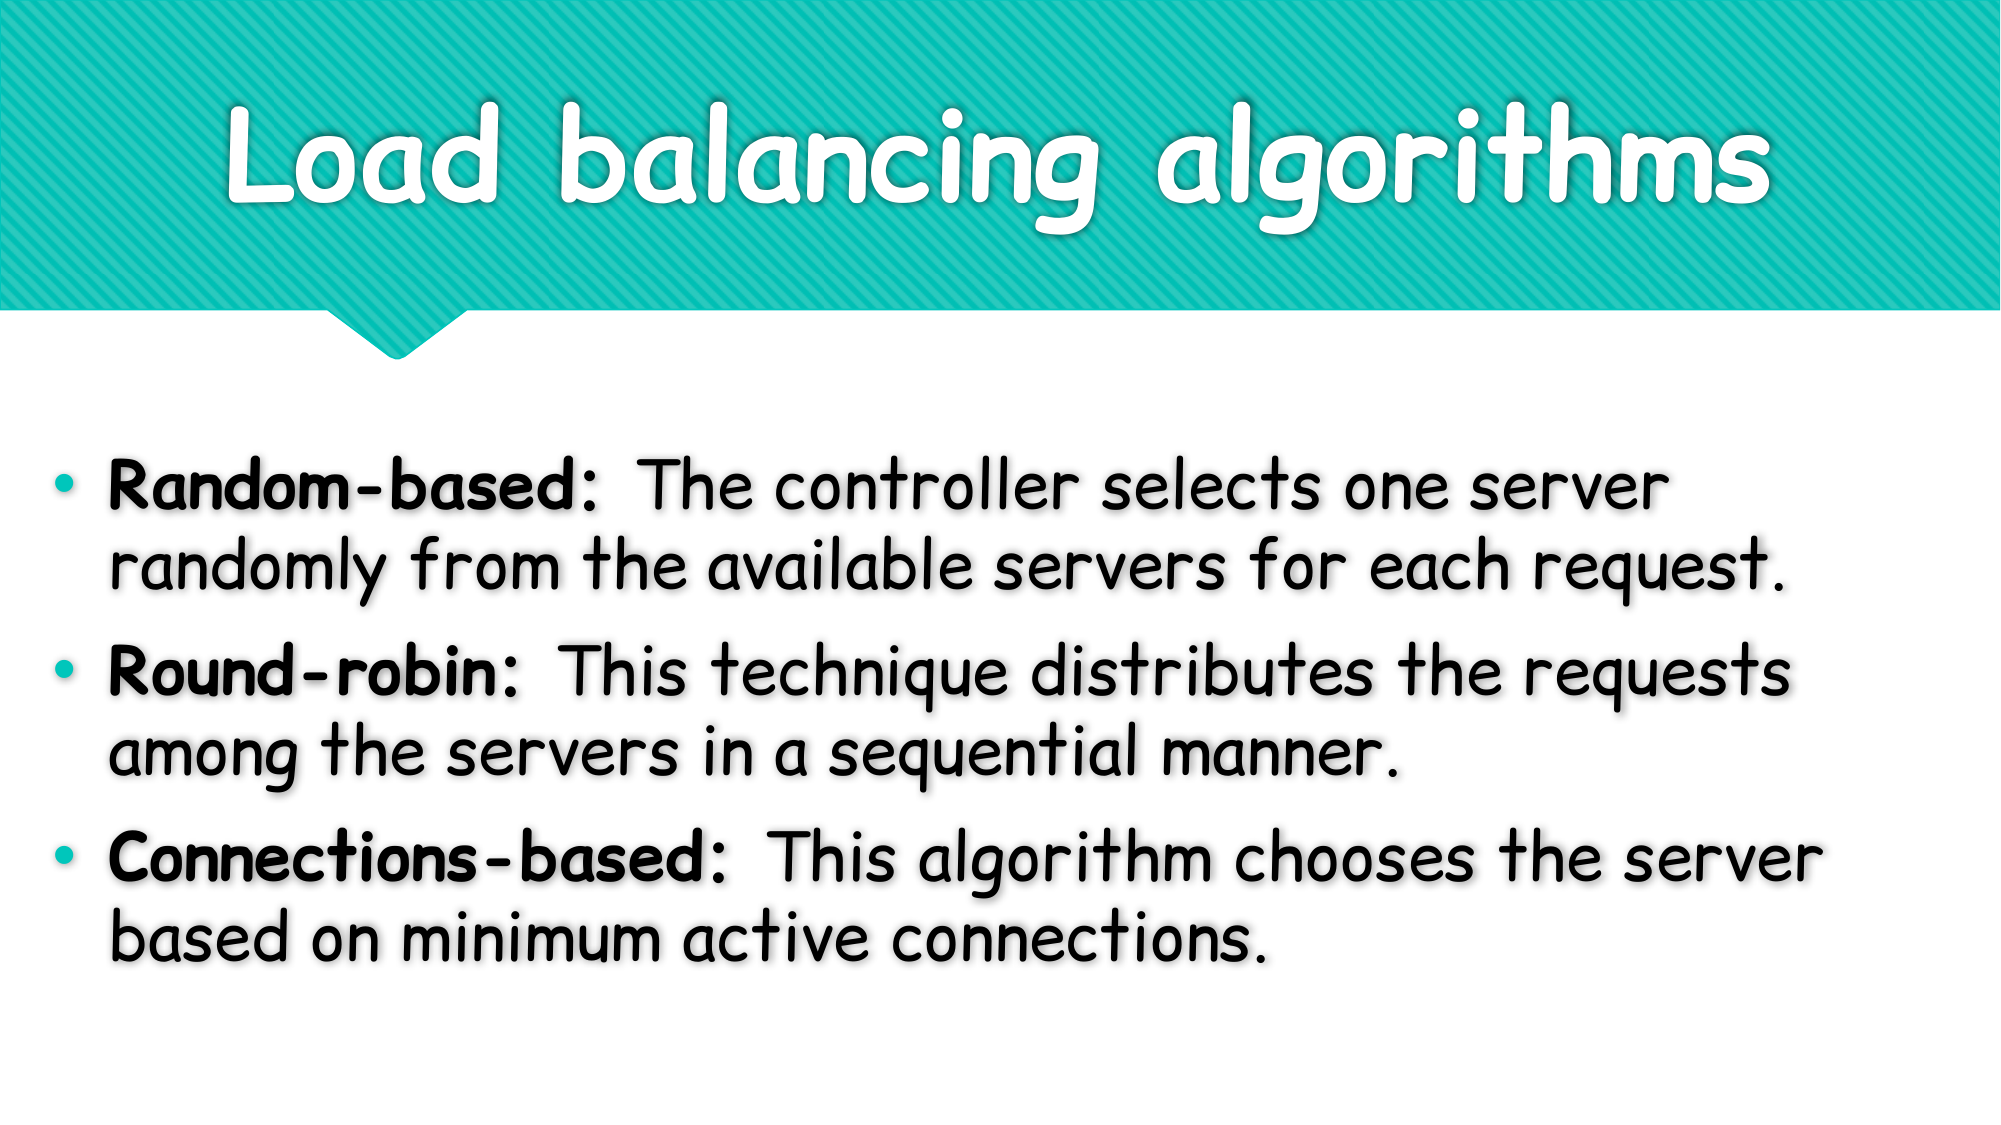

# Load balancing algorithms
Random-based: The controller selects one server randomly from the available servers for each request.
Round-robin: This technique distributes the requests among the servers in a sequential manner.
Connections-based: This algorithm chooses the server based on minimum active connections.